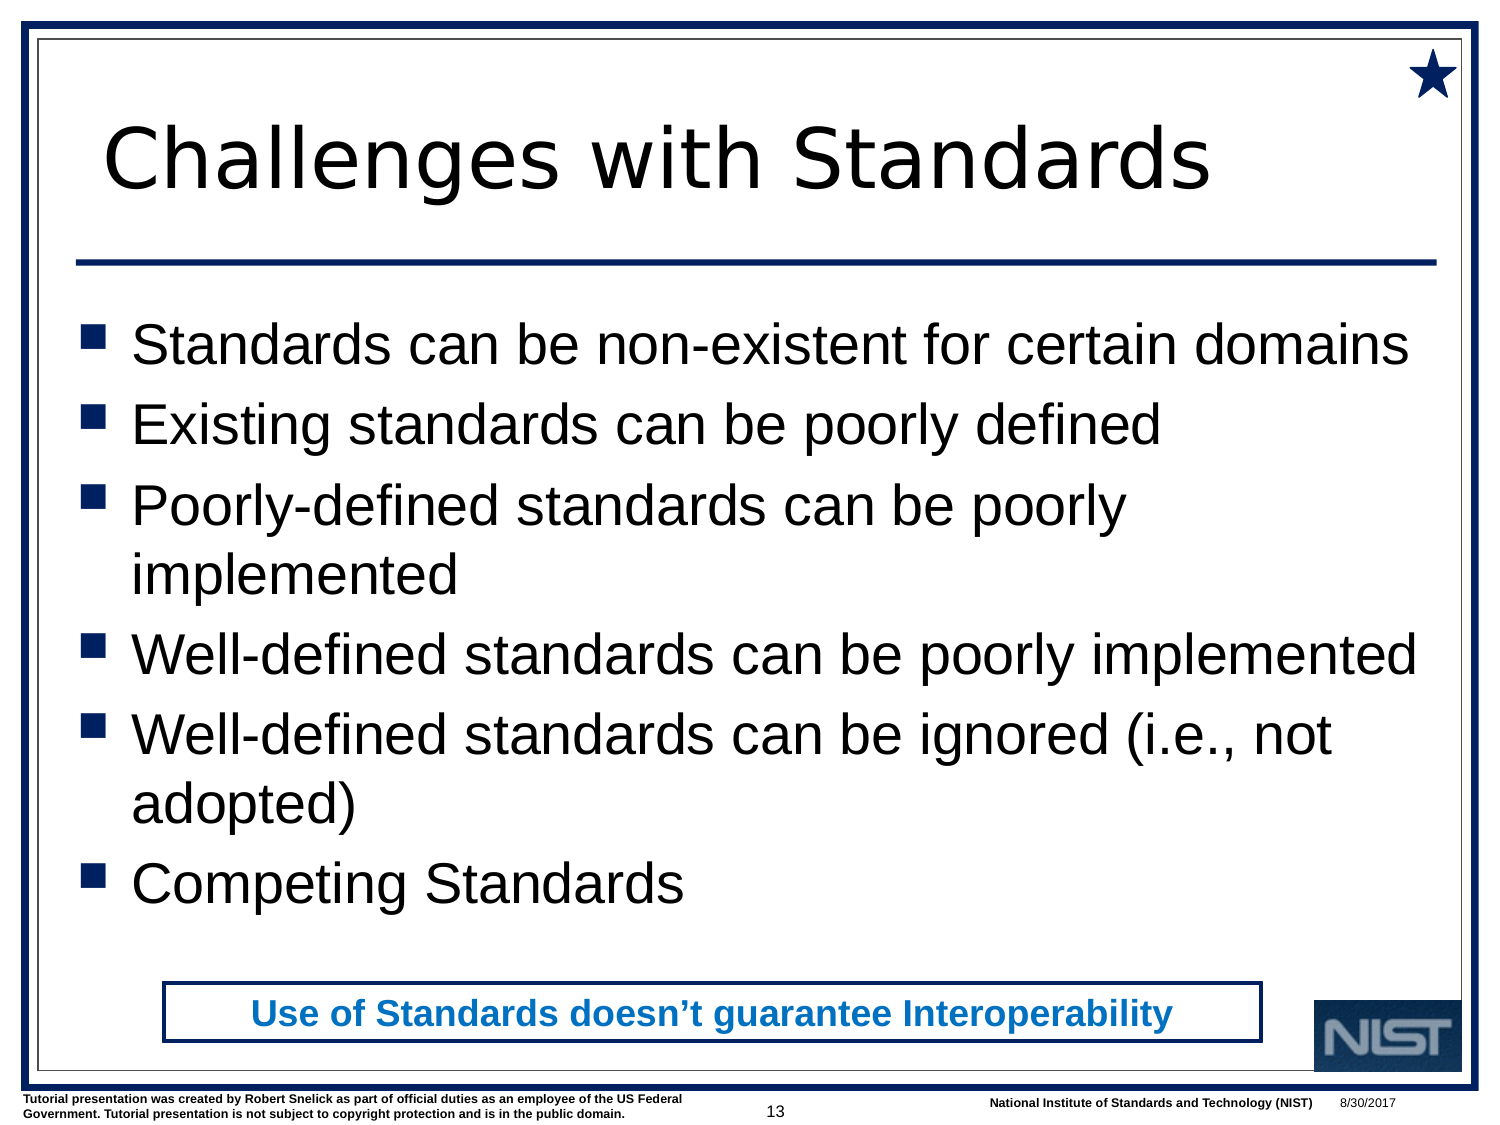

# Challenges with Standards
Standards can be non-existent for certain domains
Existing standards can be poorly defined
Poorly-defined standards can be poorly implemented
Well-defined standards can be poorly implemented
Well-defined standards can be ignored (i.e., not adopted)
Competing Standards
Use of Standards doesn’t guarantee Interoperability
13
8/30/2017